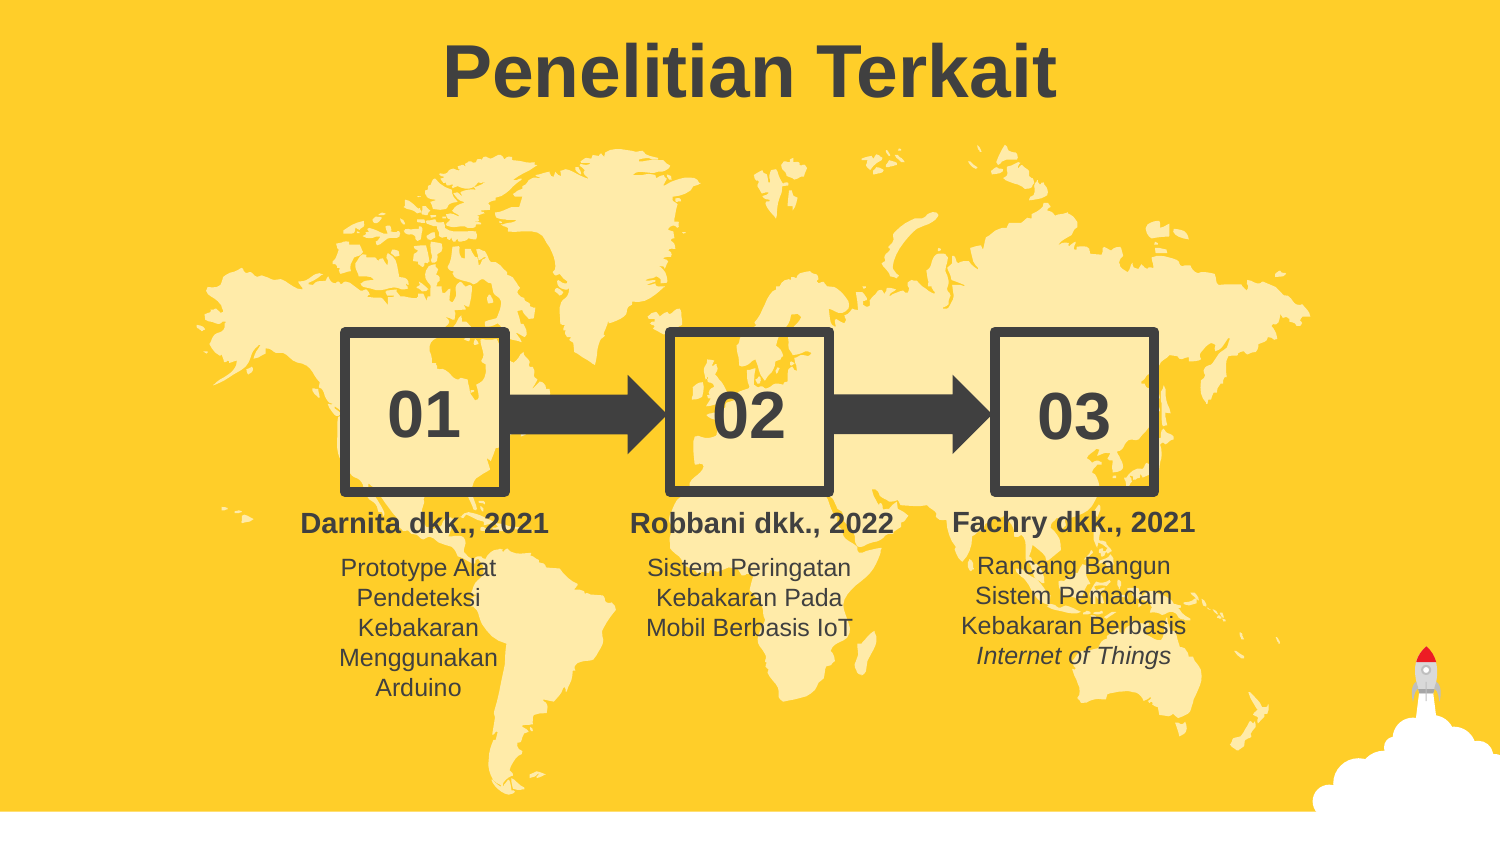

Penelitian Terkait

01
02
03

Fachry dkk., 2021
Rancang Bangun Sistem Pemadam Kebakaran Berbasis Internet of Things
Darnita dkk., 2021
Prototype Alat Pendeteksi Kebakaran Menggunakan Arduino
Robbani dkk., 2022
Sistem Peringatan Kebakaran Pada Mobil Berbasis IoT